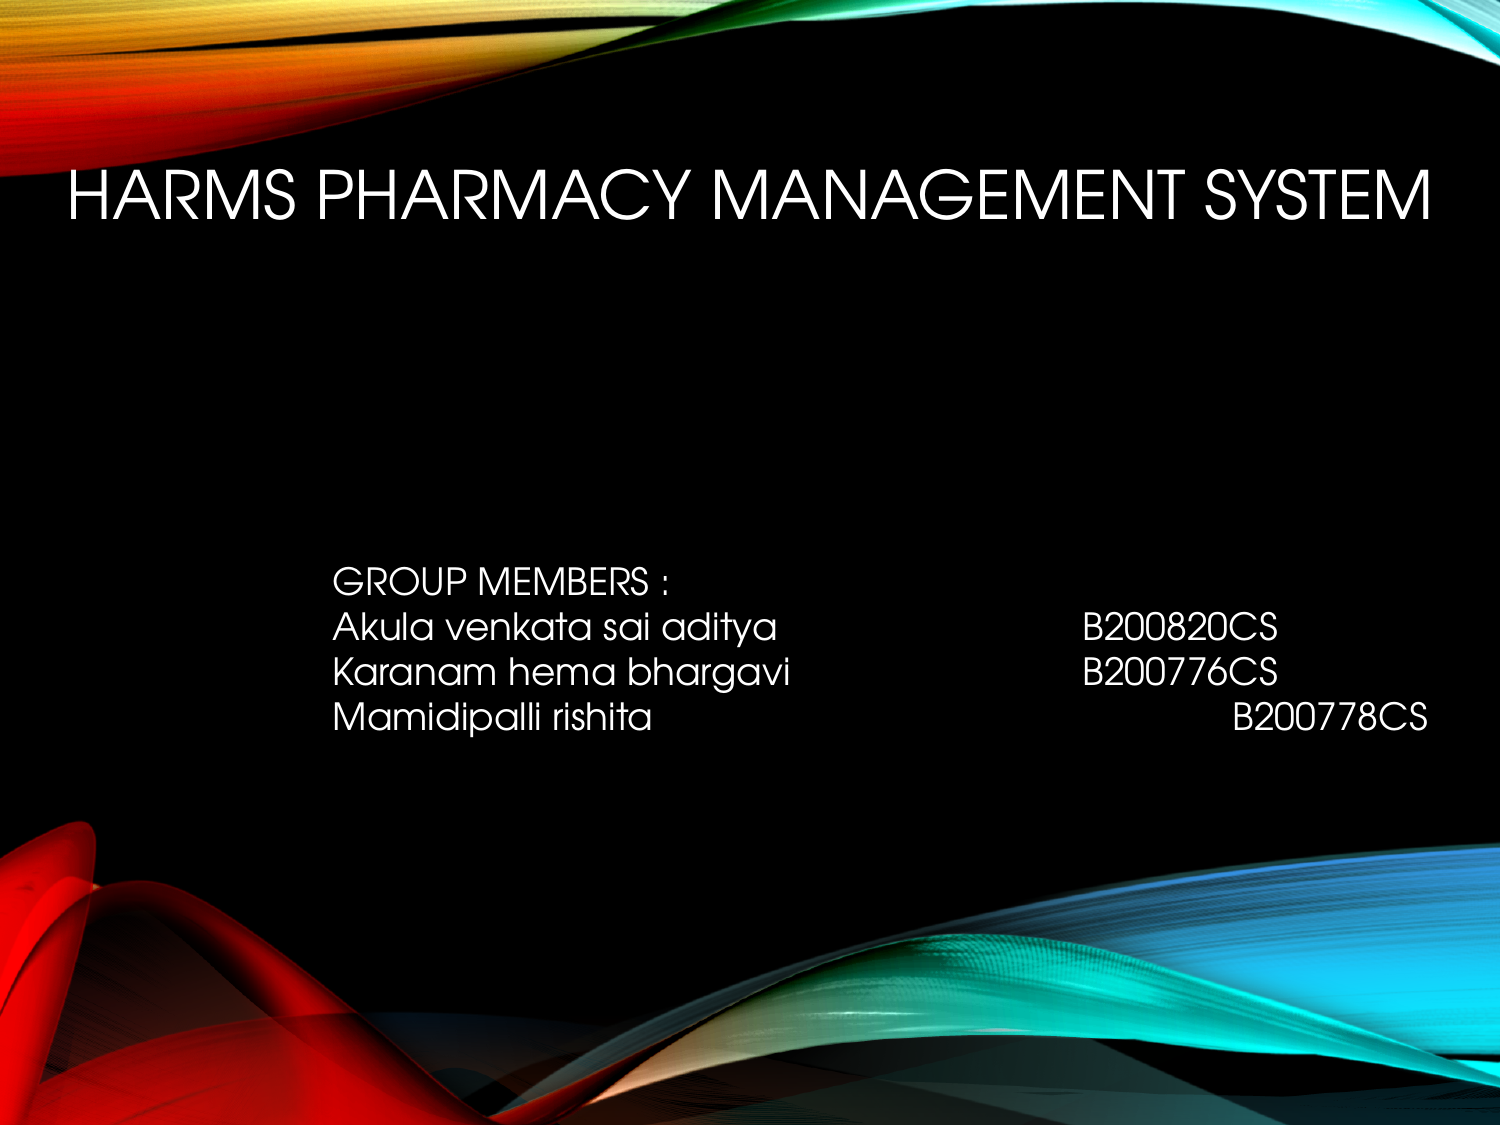

HARMS PHARMACY MANAGEMENT SYSTEM
GROUP MEMBERS :
Akula venkata sai aditya     		B200820CS
Karanam hema bhargavi 		B200776CS
Mamidipalli rishita 				B200778CS